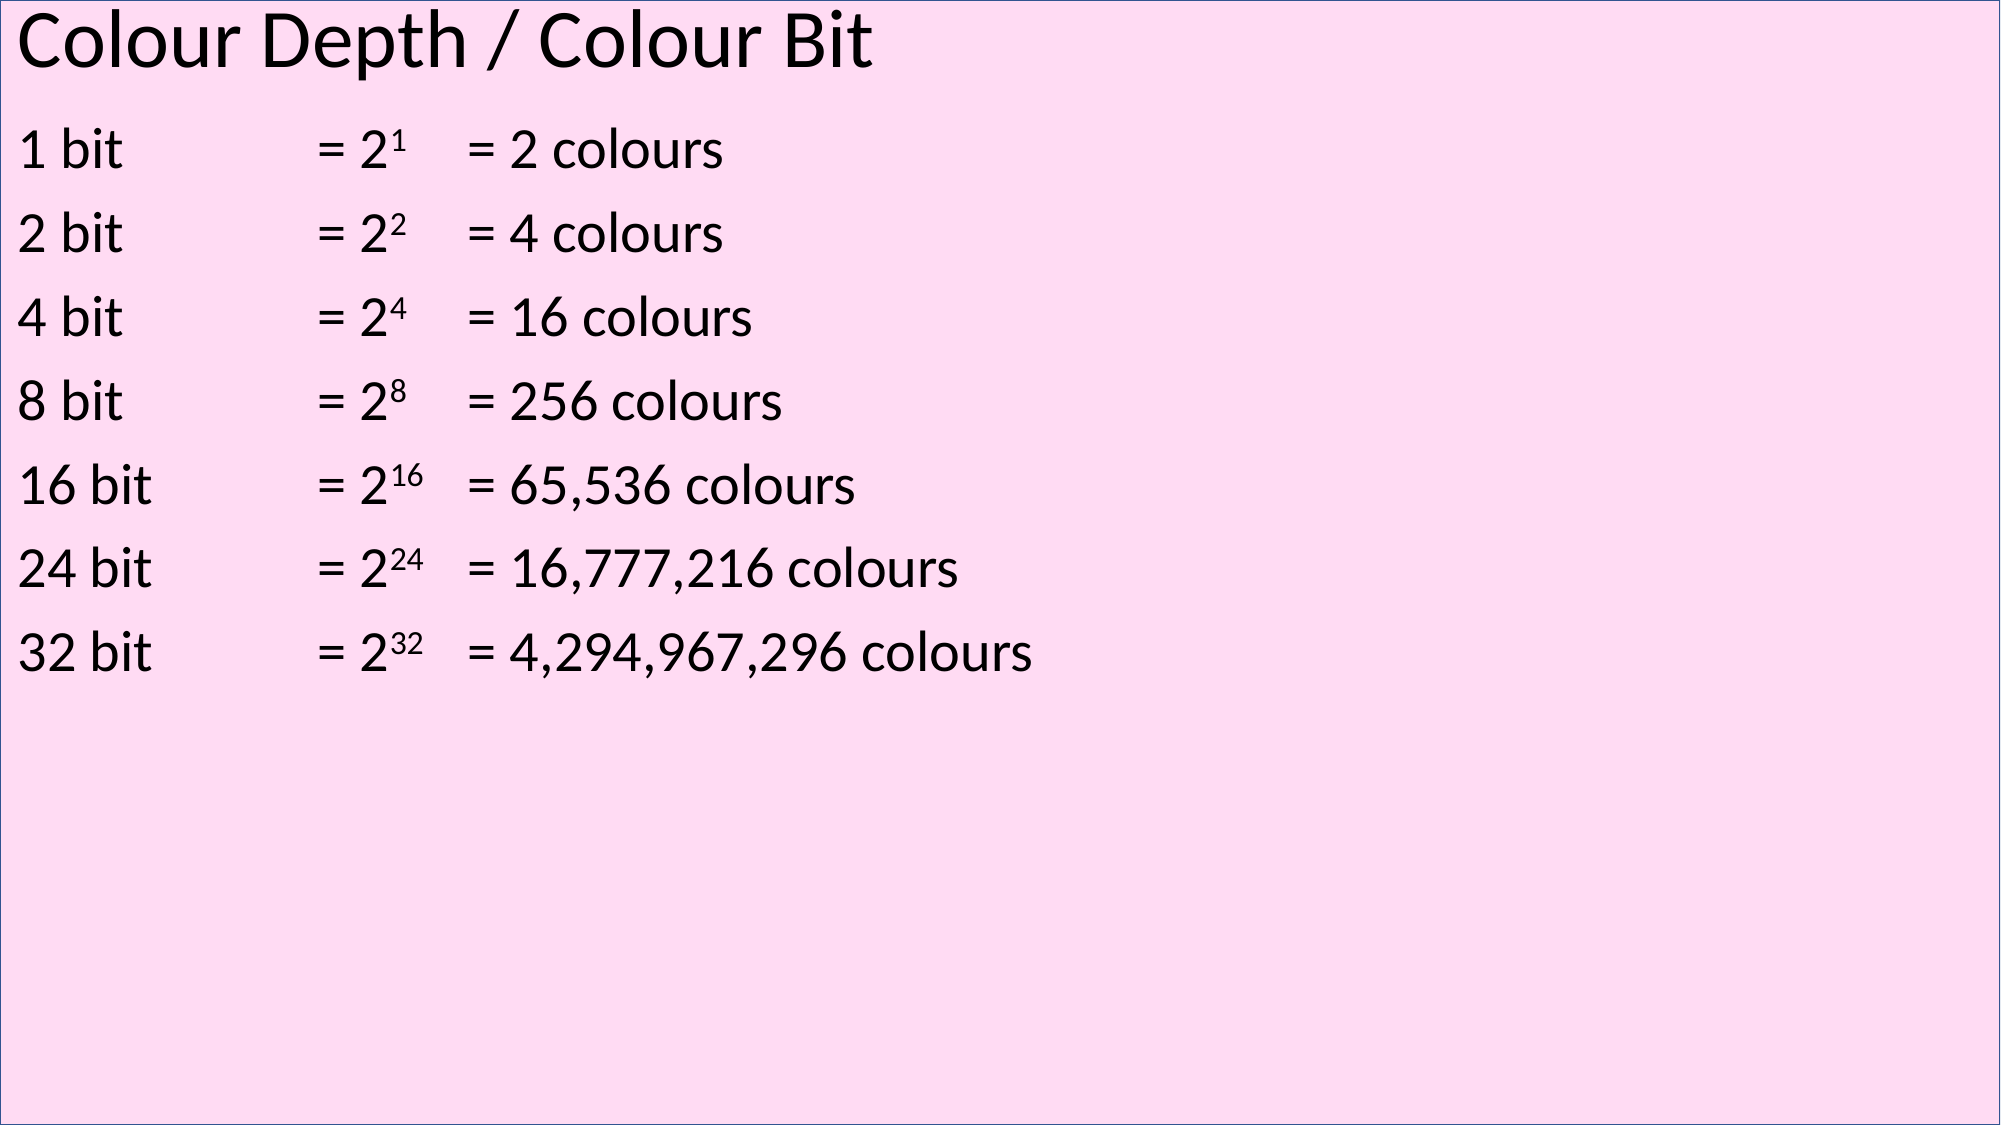

# Colour Depth / Colour Bit
1 bit 		= 21 	= 2 colours
2 bit		= 22 	= 4 colours
4 bit		= 24 	= 16 colours
8 bit 		= 28 	= 256 colours
16 bit	 	= 216 	= 65,536 colours
24 bit	 	= 224 	= 16,777,216 colours
32 bit 	 	= 232	= 4,294,967,296 colours